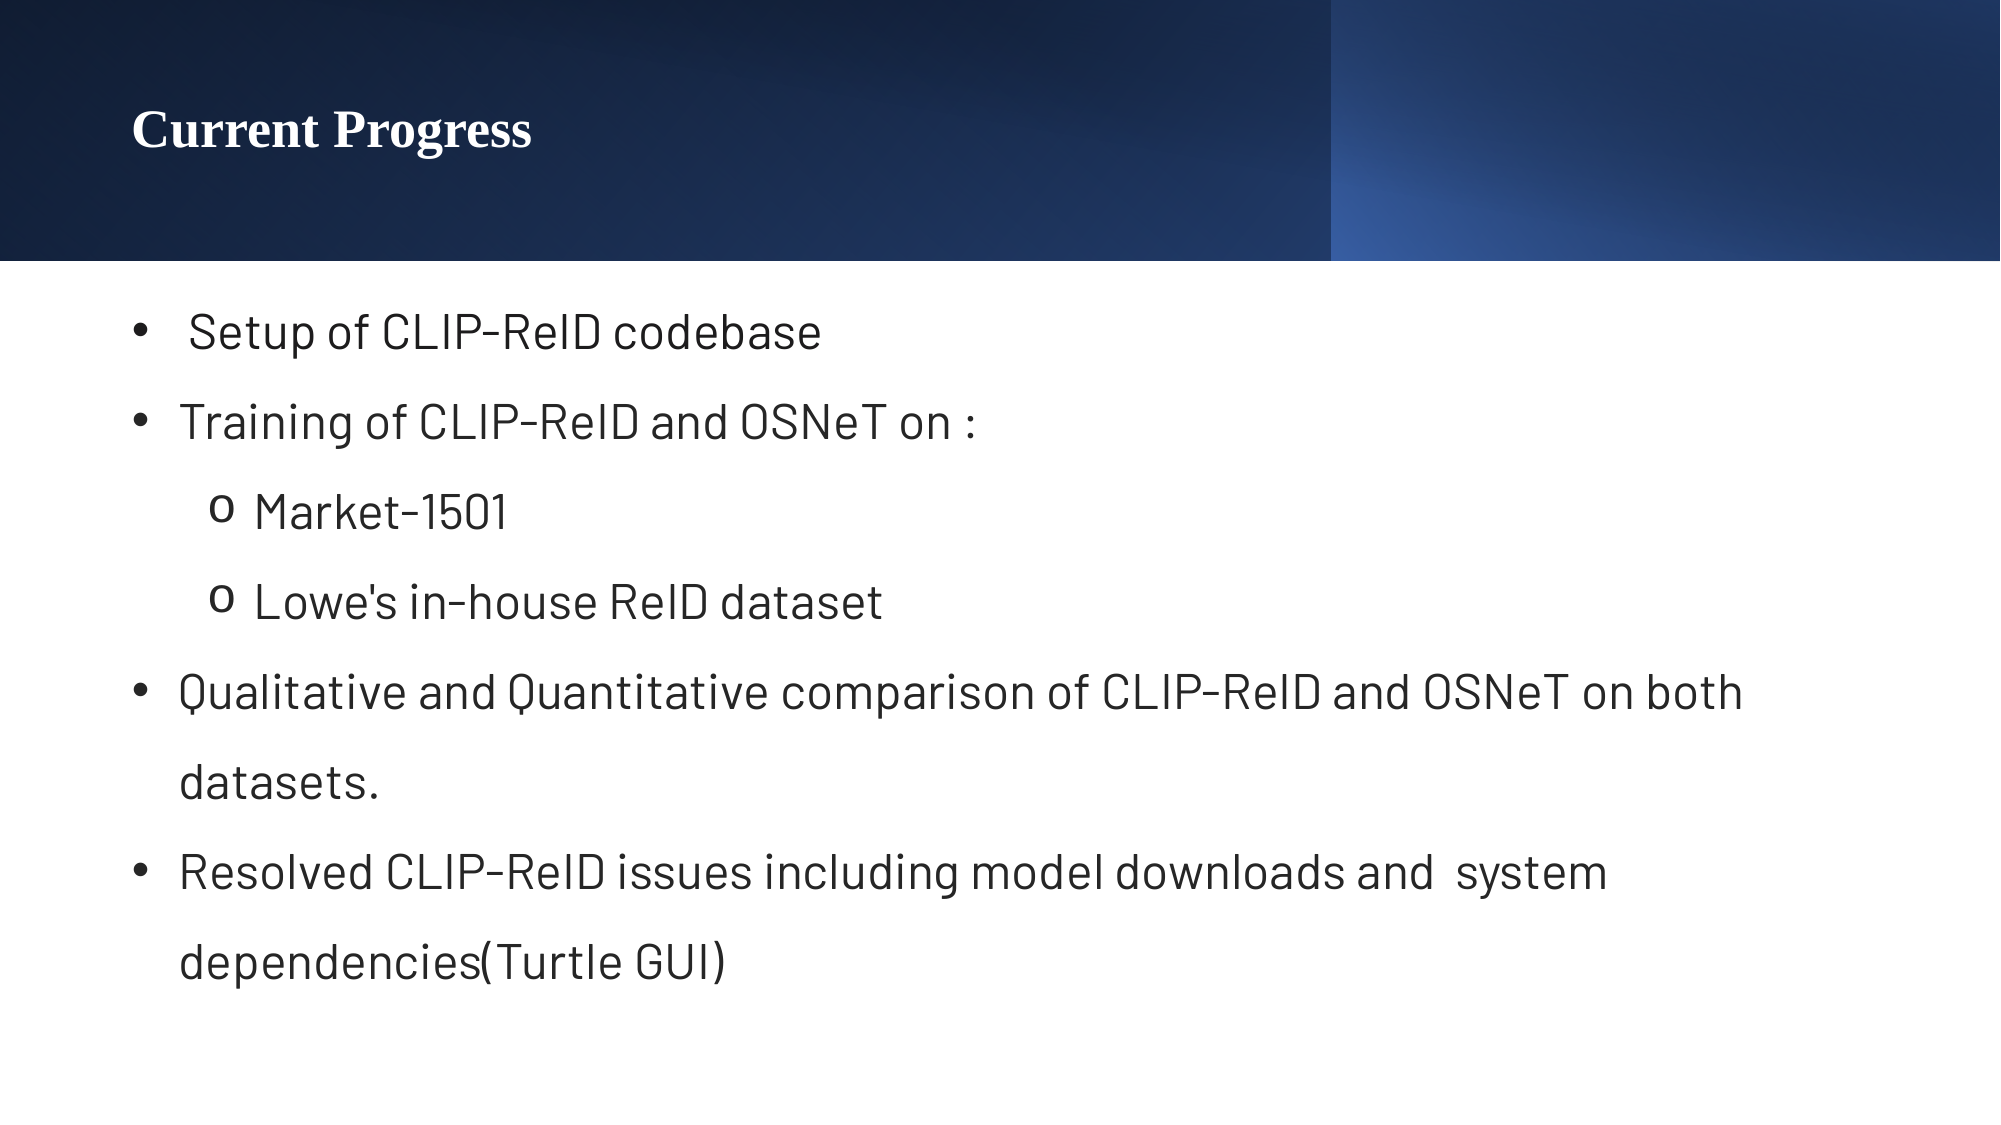

# Current Progress
 Setup of CLIP-ReID codebase
Training of CLIP-ReID and OSNeT on :
Market-1501
Lowe's in-house ReID dataset
Qualitative and Quantitative comparison of CLIP-ReID and OSNeT on both datasets.
Resolved CLIP-ReID issues including model downloads and  system dependencies(Turtle GUI)